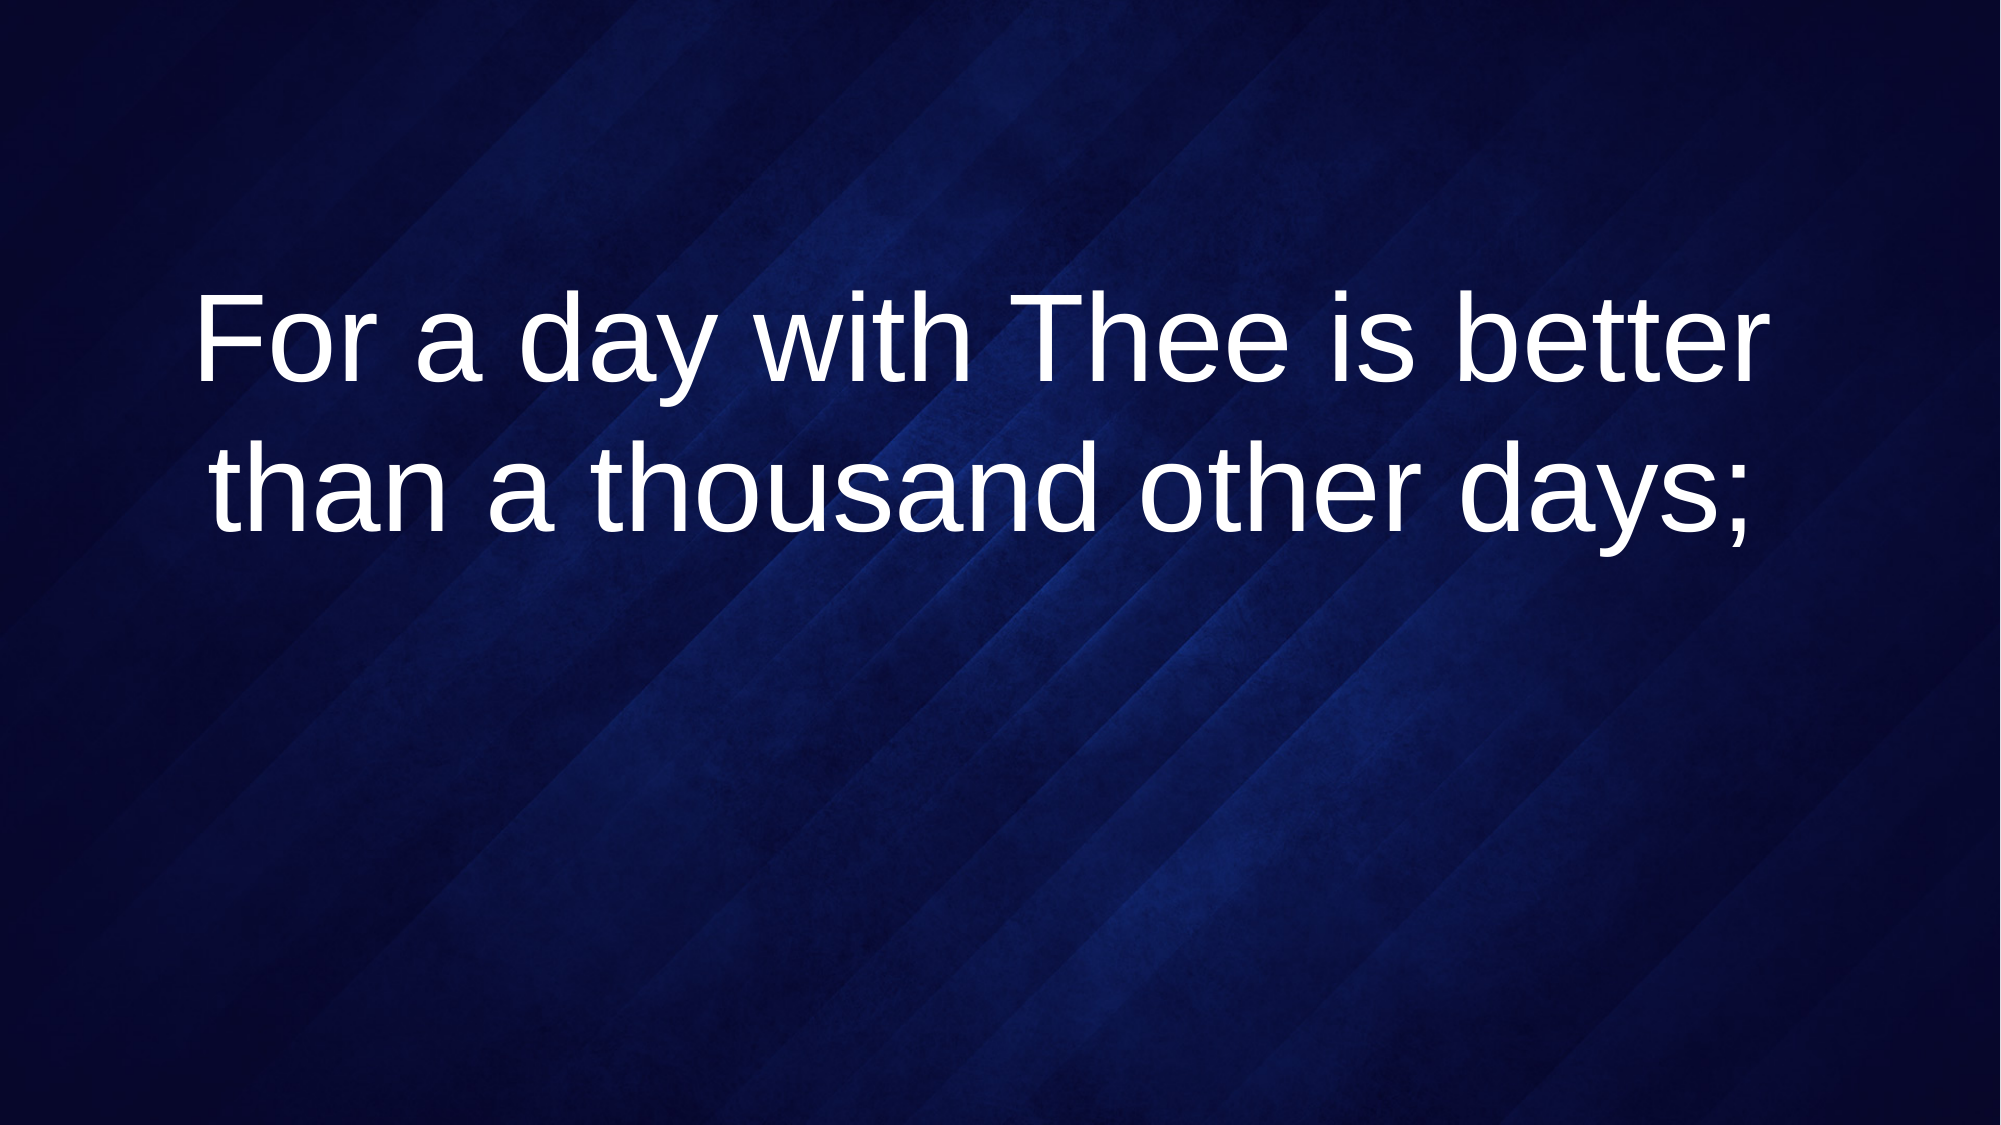

# For a day with Thee is better than a thousand other days;